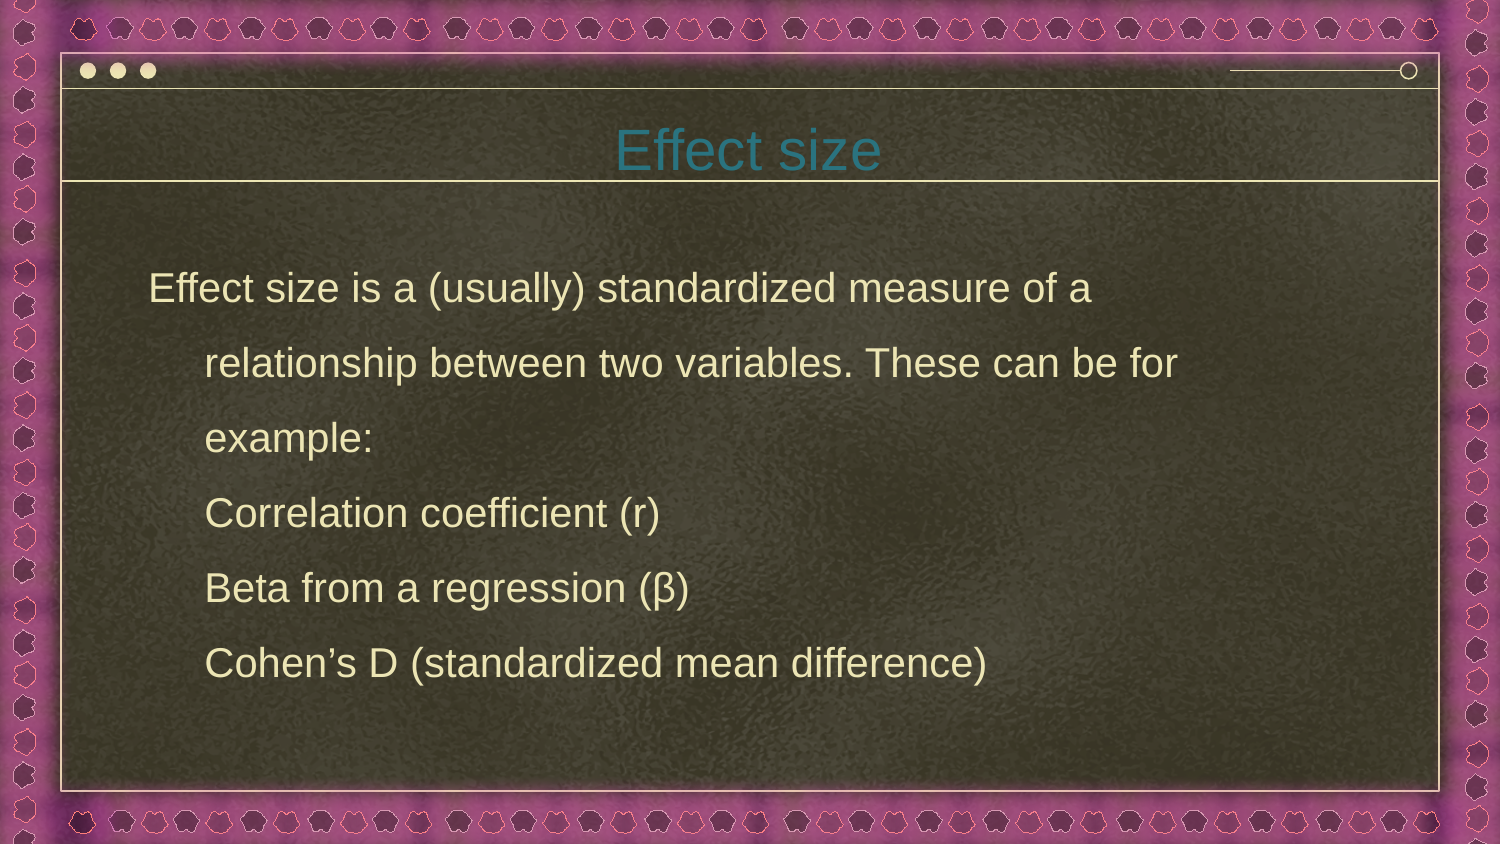

# Effect size
Effect size is a (usually) standardized measure of a relationship between two variables. These can be for example:
	Correlation coefficient (r)
	Beta from a regression (β)
	Cohen’s D (standardized mean difference)